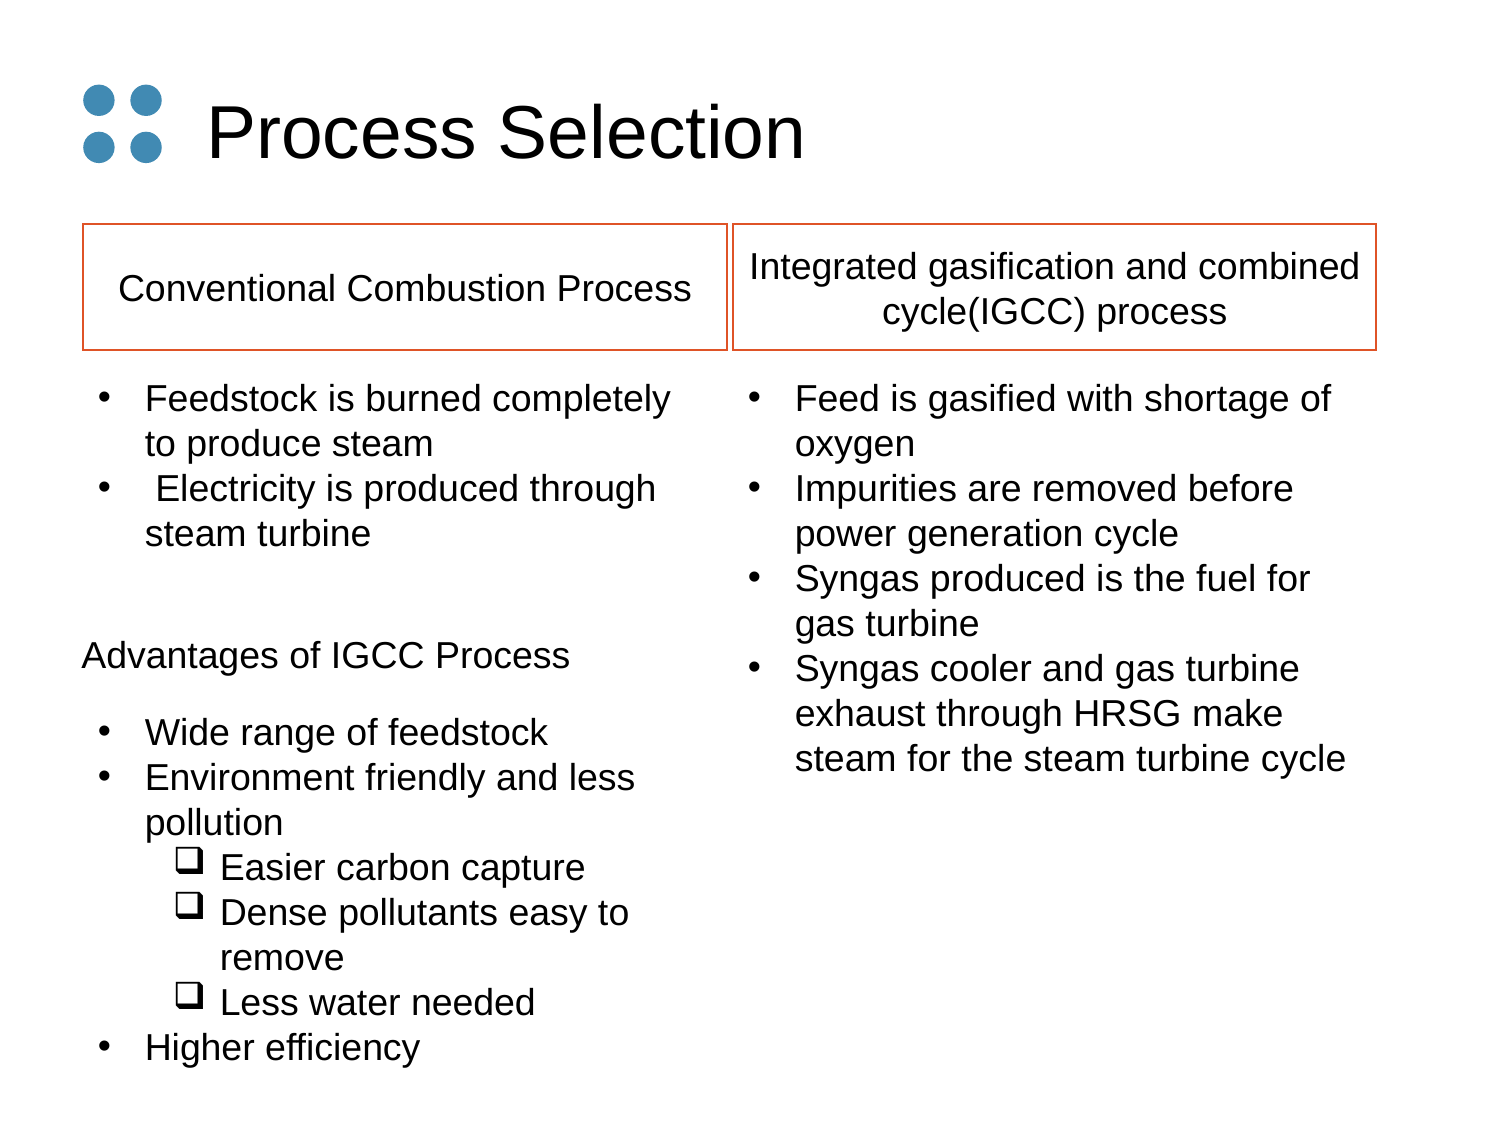

Process Selection

Conventional Combustion Process
Integrated gasification and combined cycle(IGCC) process
Feedstock is burned completely to produce steam
 Electricity is produced through steam turbine
Feed is gasified with shortage of oxygen
Impurities are removed before power generation cycle
Syngas produced is the fuel for gas turbine
Syngas cooler and gas turbine exhaust through HRSG make steam for the steam turbine cycle

Advantages of IGCC Process
Wide range of feedstock
Environment friendly and less pollution
Easier carbon capture
Dense pollutants easy to remove
Less water needed
Higher efficiency